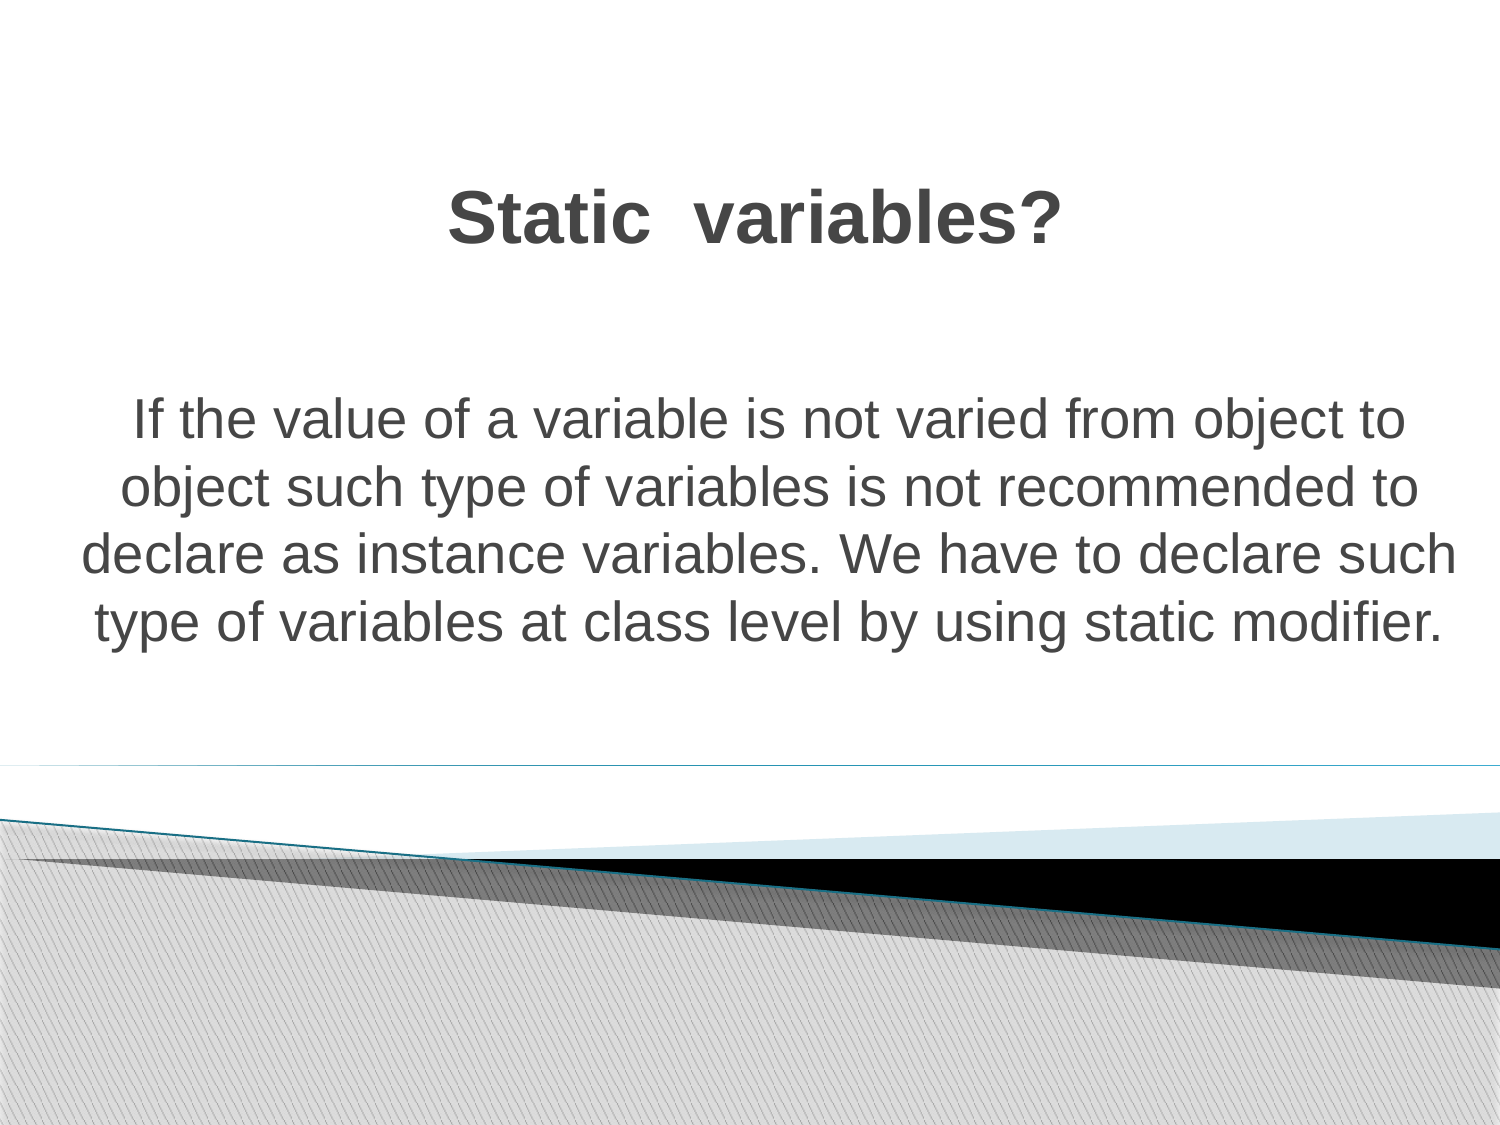

# Static  variables?
If the value of a variable is not varied from object to object such type of variables is not recommended to declare as instance variables. We have to declare such type of variables at class level by using static modifier.